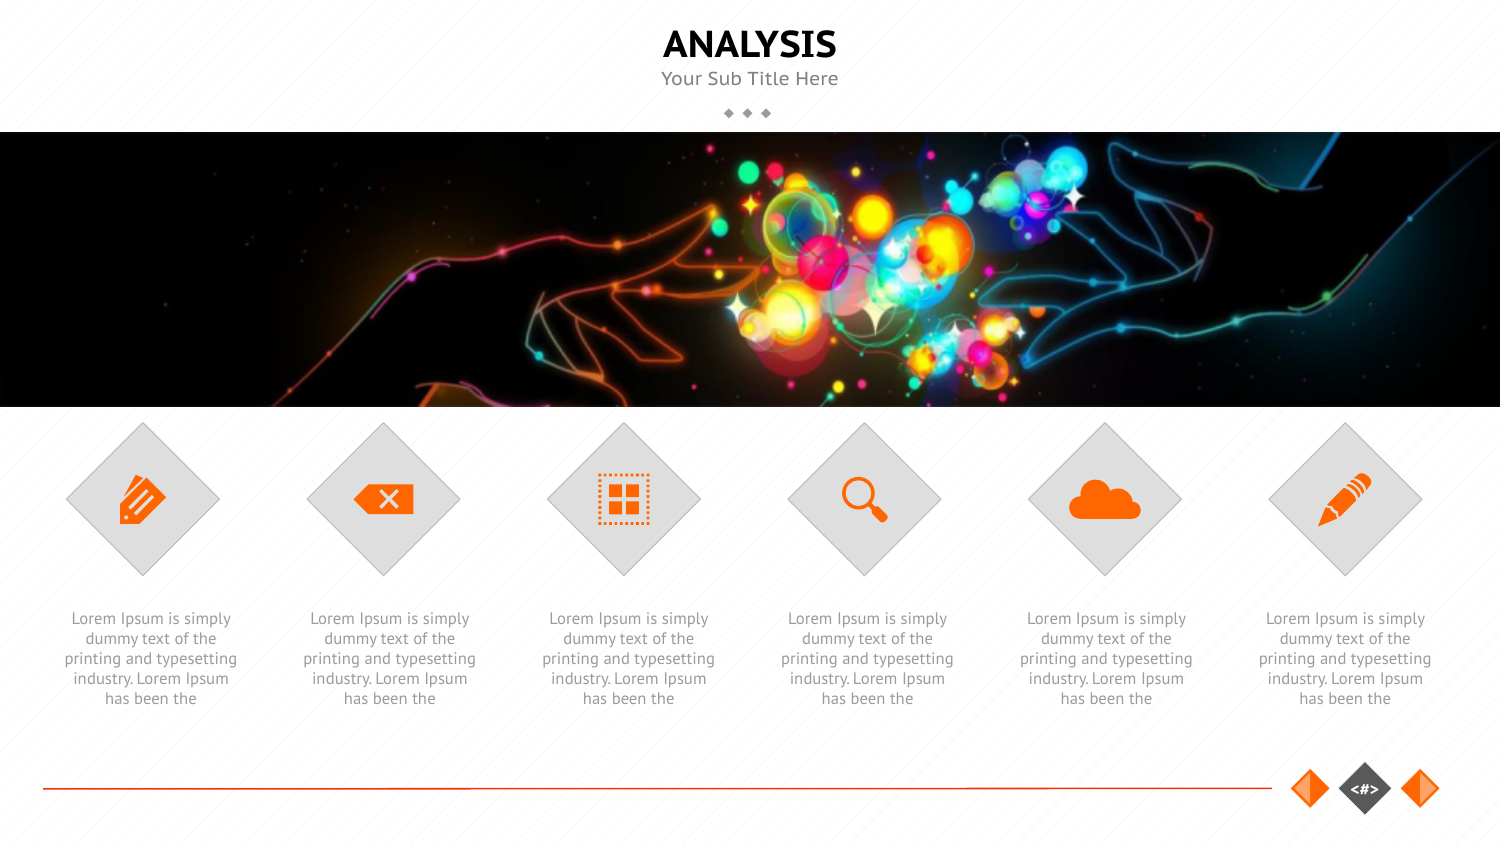

# ANALYSIS

Lorem Ipsum is simply dummy text of the printing and typesetting industry. Lorem Ipsum has been the
Lorem Ipsum is simply dummy text of the printing and typesetting industry. Lorem Ipsum has been the
Lorem Ipsum is simply dummy text of the printing and typesetting industry. Lorem Ipsum has been the
Lorem Ipsum is simply dummy text of the printing and typesetting industry. Lorem Ipsum has been the
Lorem Ipsum is simply dummy text of the printing and typesetting industry. Lorem Ipsum has been the
Lorem Ipsum is simply dummy text of the printing and typesetting industry. Lorem Ipsum has been the
36